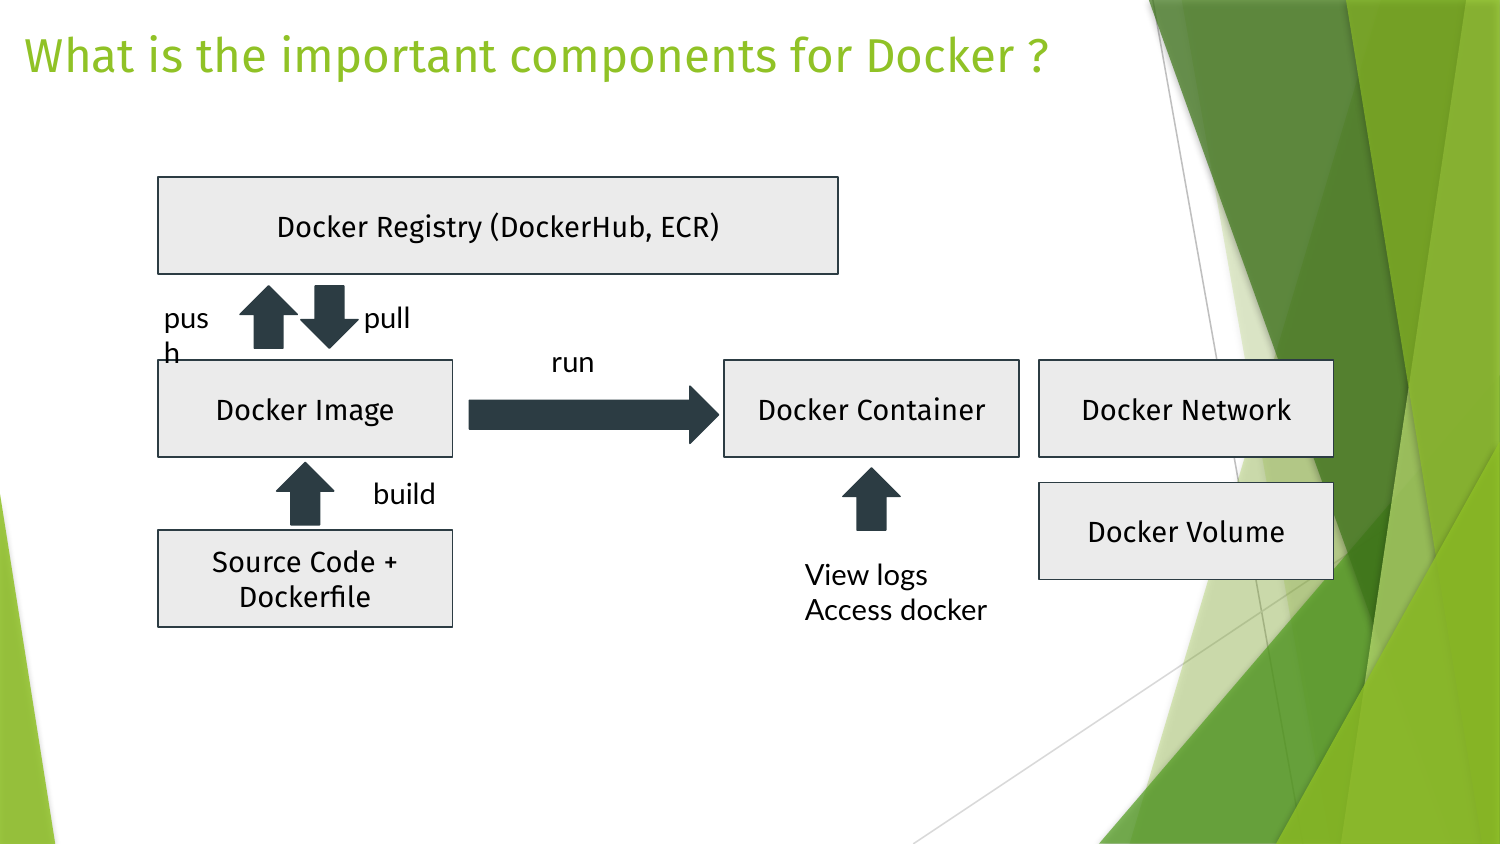

# What is the important components for Docker ?
Docker Registry (DockerHub, ECR)
push
pull

run
Docker Image
Docker Container
Docker Network
build

Docker Volume
Source Code +
Dockerfile
View logs
Access docker